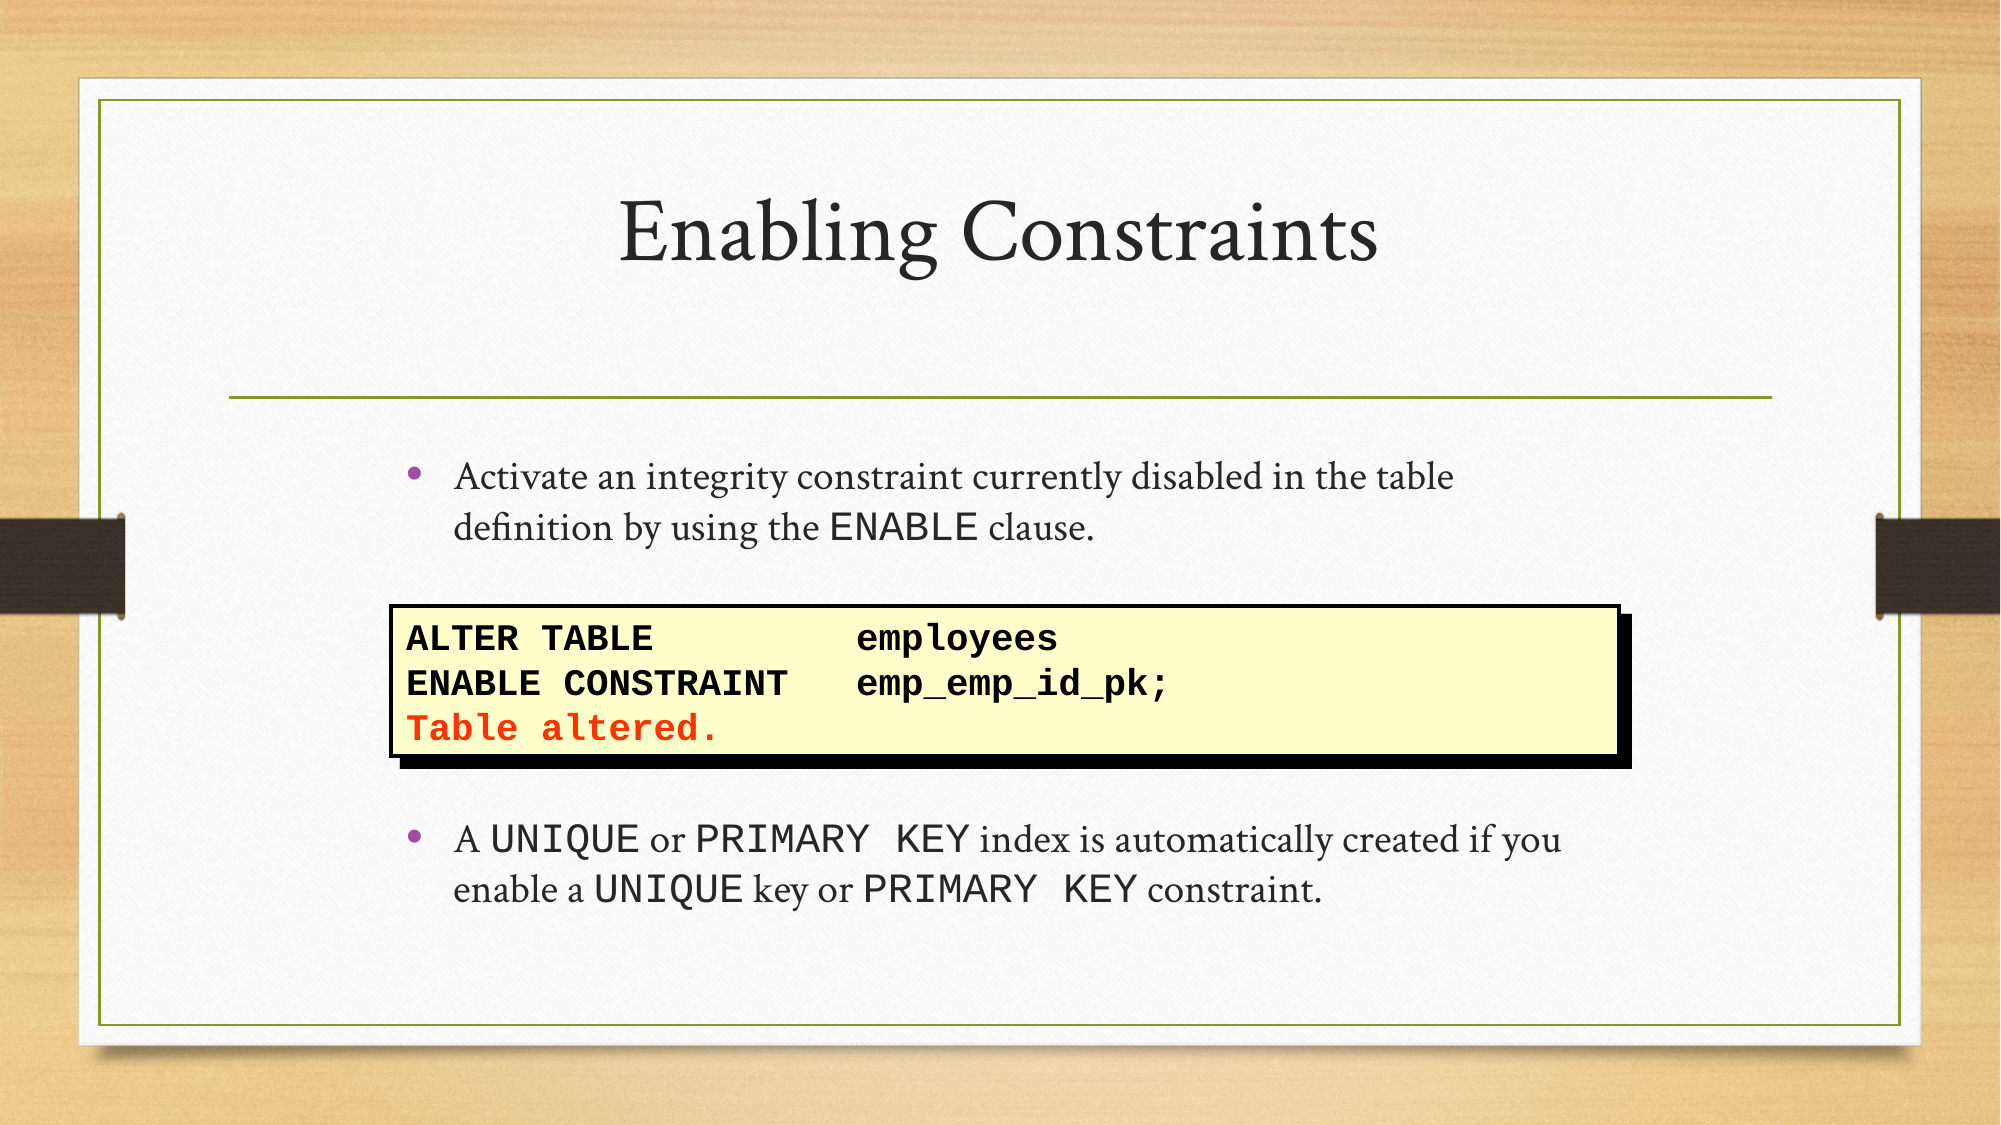

# Enabling Constraints

Activate an integrity constraint currently disabled in the table definition by using the ENABLE clause.

A UNIQUE or PRIMARY KEY index is automatically created if you enable a UNIQUE key or PRIMARY KEY constraint.
ALTER TABLE		employees
ENABLE CONSTRAINT	emp_emp_id_pk;
Table altered.